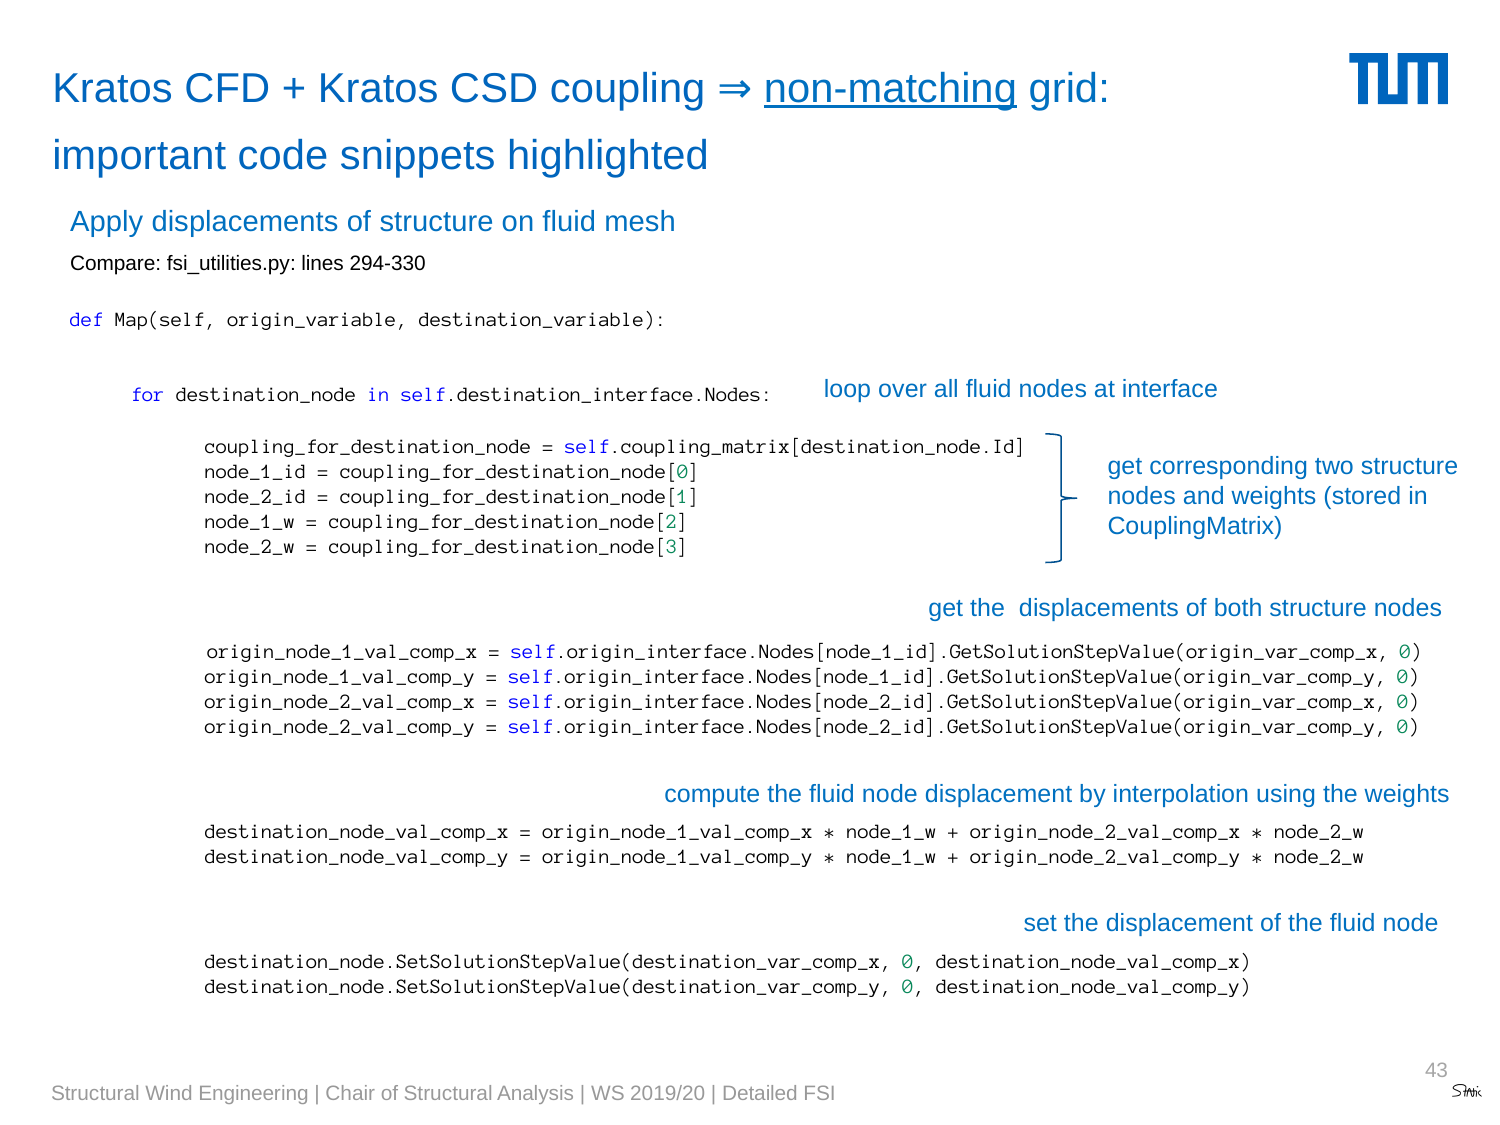

# Kratos CFD + Kratos CSD coupling ⇒ non-matching grid: important code snippets highlighted
Apply displacements of structure on fluid mesh
Compare: fsi_utilities.py: lines 294-330
def Map(self, origin_variable, destination_variable):

     for destination_node in self.destination_interface.Nodes:

            coupling_for_destination_node = self.coupling_matrix[destination_node.Id]
            node_1_id = coupling_for_destination_node[0]
            node_2_id = coupling_for_destination_node[1]
            node_1_w = coupling_for_destination_node[2]
            node_2_w = coupling_for_destination_node[3]

           origin_node_1_val_comp_x = self.origin_interface.Nodes[node_1_id].GetSolutionStepValue(origin_var_comp_x, 0)
            origin_node_1_val_comp_y = self.origin_interface.Nodes[node_1_id].GetSolutionStepValue(origin_var_comp_y, 0)
            origin_node_2_val_comp_x = self.origin_interface.Nodes[node_2_id].GetSolutionStepValue(origin_var_comp_x, 0)
            origin_node_2_val_comp_y = self.origin_interface.Nodes[node_2_id].GetSolutionStepValue(origin_var_comp_y, 0)

            destination_node_val_comp_x = origin_node_1_val_comp_x * node_1_w + origin_node_2_val_comp_x * node_2_w
            destination_node_val_comp_y = origin_node_1_val_comp_y * node_1_w + origin_node_2_val_comp_y * node_2_w

            destination_node.SetSolutionStepValue(destination_var_comp_x, 0, destination_node_val_comp_x)
            destination_node.SetSolutionStepValue(destination_var_comp_y, 0, destination_node_val_comp_y)
loop over all fluid nodes at interface

get corresponding two structure nodes and weights (stored in CouplingMatrix)
get the  displacements of both structure nodes
compute the fluid node displacement by interpolation using the weights
set the displacement of the fluid node
43